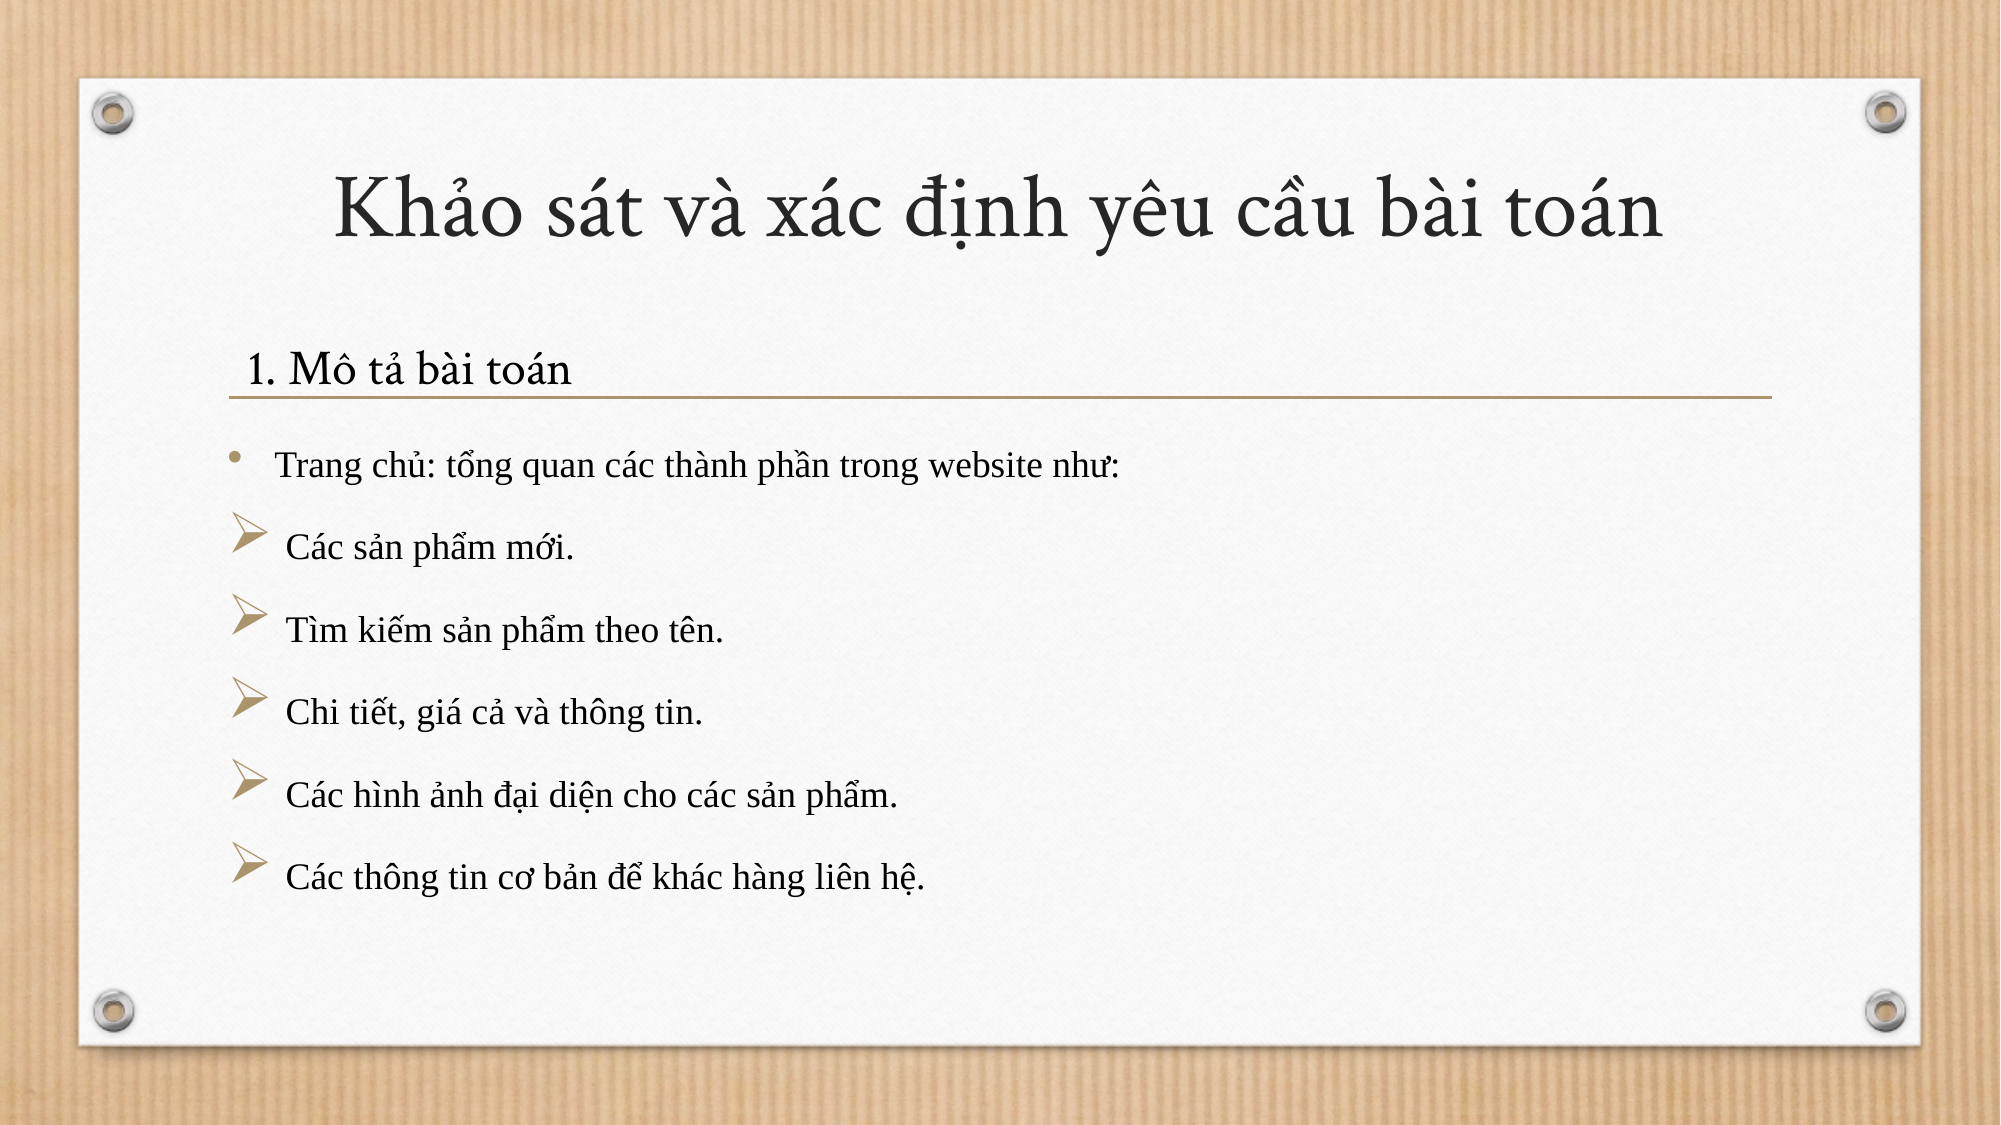

# Khảo sát và xác định yêu cầu bài toán
1. Mô tả bài toán
Trang chủ: tổng quan các thành phần trong website như:
 Các sản phẩm mới.
 Tìm kiếm sản phẩm theo tên.
 Chi tiết, giá cả và thông tin.
 Các hình ảnh đại diện cho các sản phẩm.
 Các thông tin cơ bản để khác hàng liên hệ.